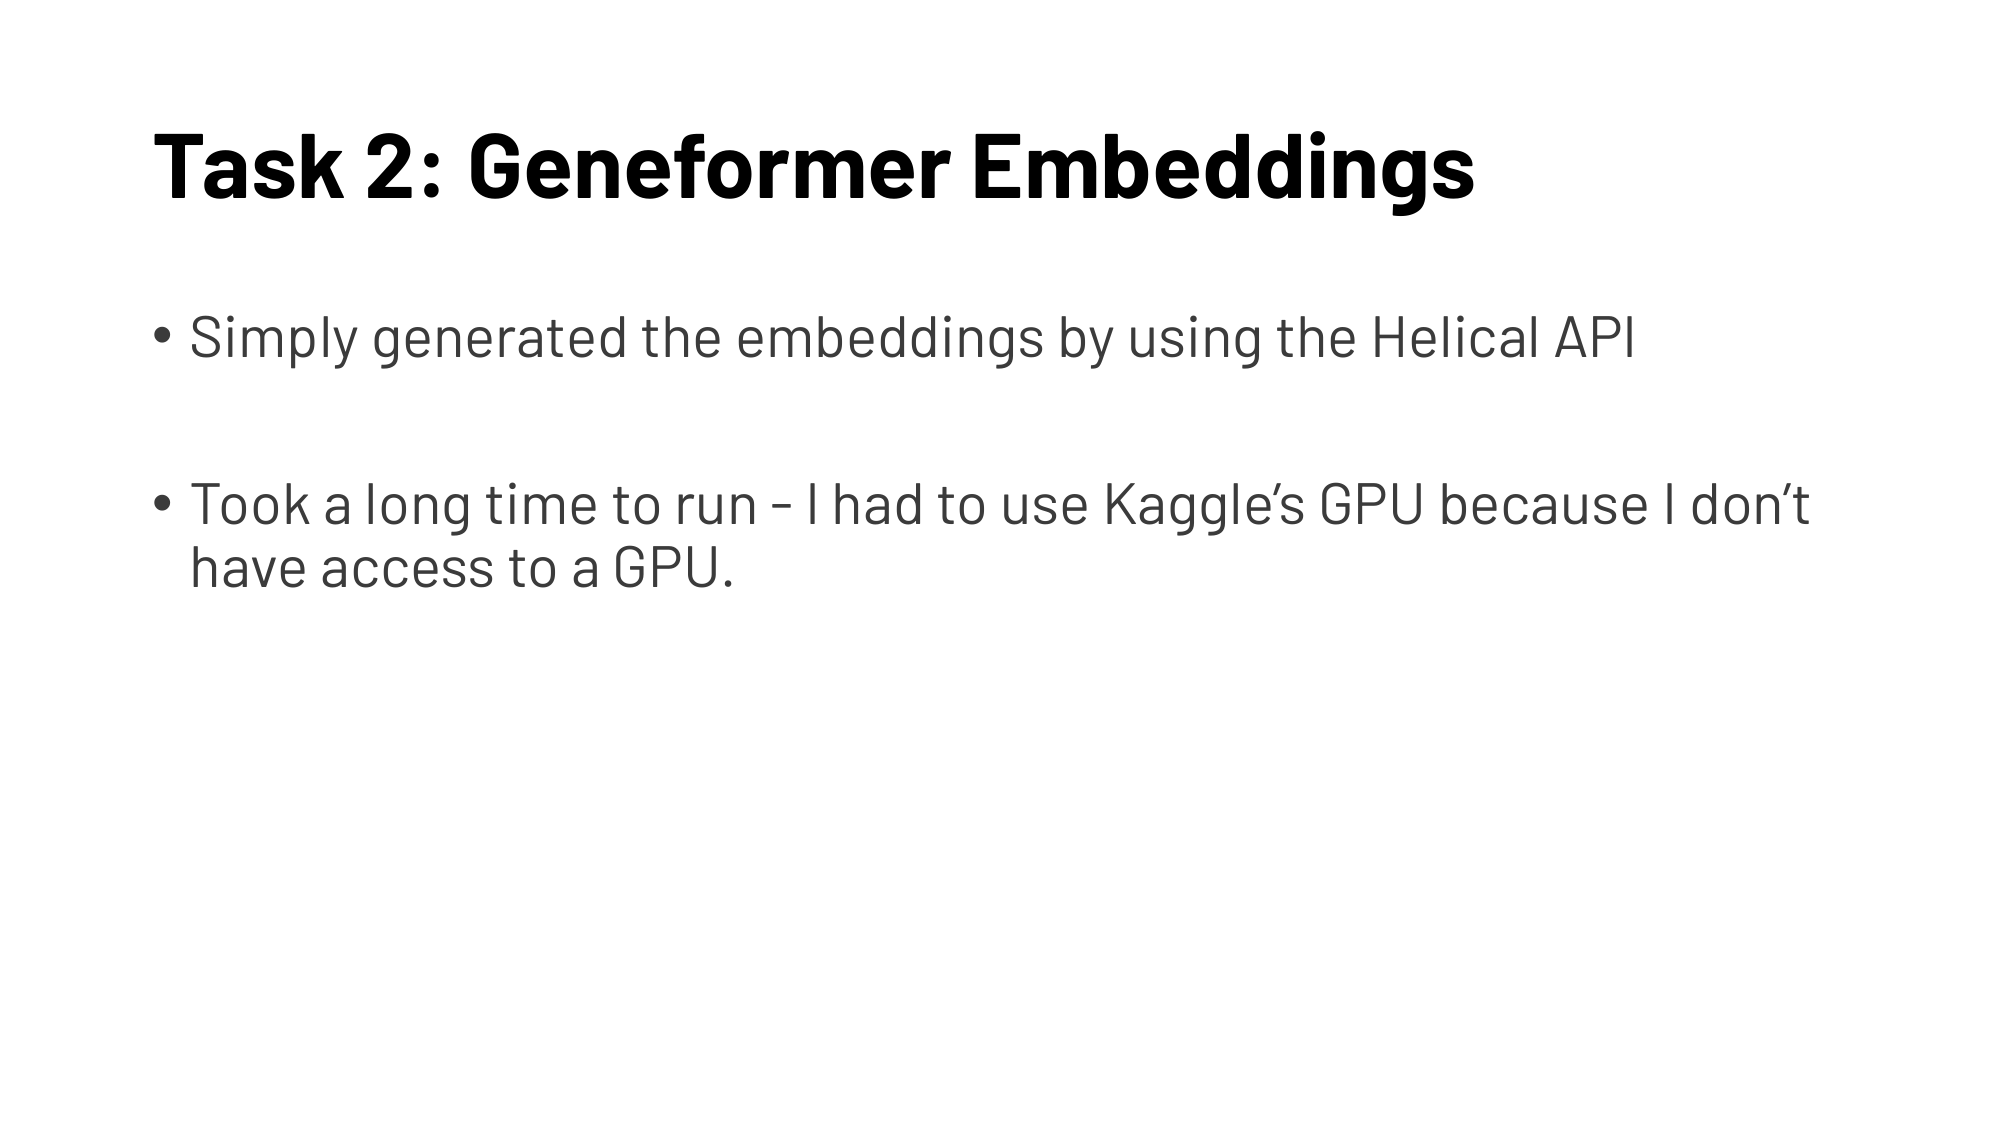

# Task 2: Geneformer Embeddings
Simply generated the embeddings by using the Helical API

Took a long time to run - I had to use Kaggle’s GPU because I don’t have access to a GPU.